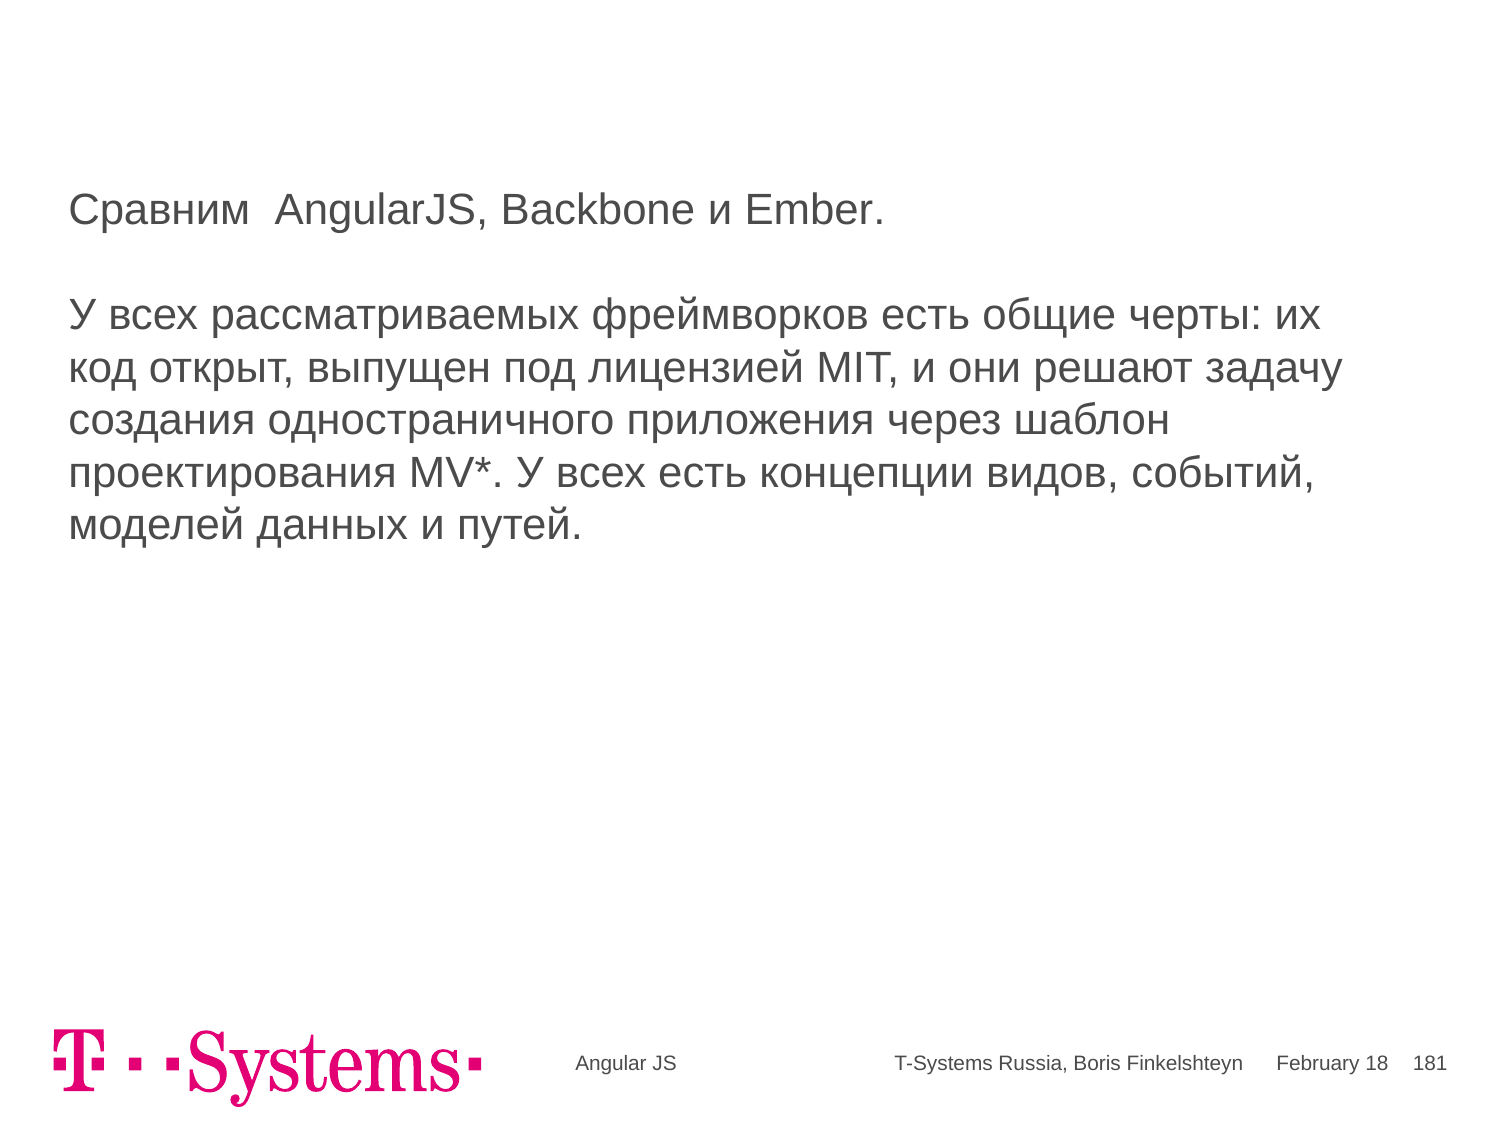

#
Сравним  AngularJS, Backbone и Ember.

У всех рассматриваемых фреймворков есть общие черты: их код открыт, выпущен под лицензией MIT, и они решают задачу создания одностраничного приложения через шаблон проектирования MV*. У всех есть концепции видов, событий, моделей данных и путей.
Angular JS                                      T-Systems Russia, Boris Finkelshteyn
February 18
181